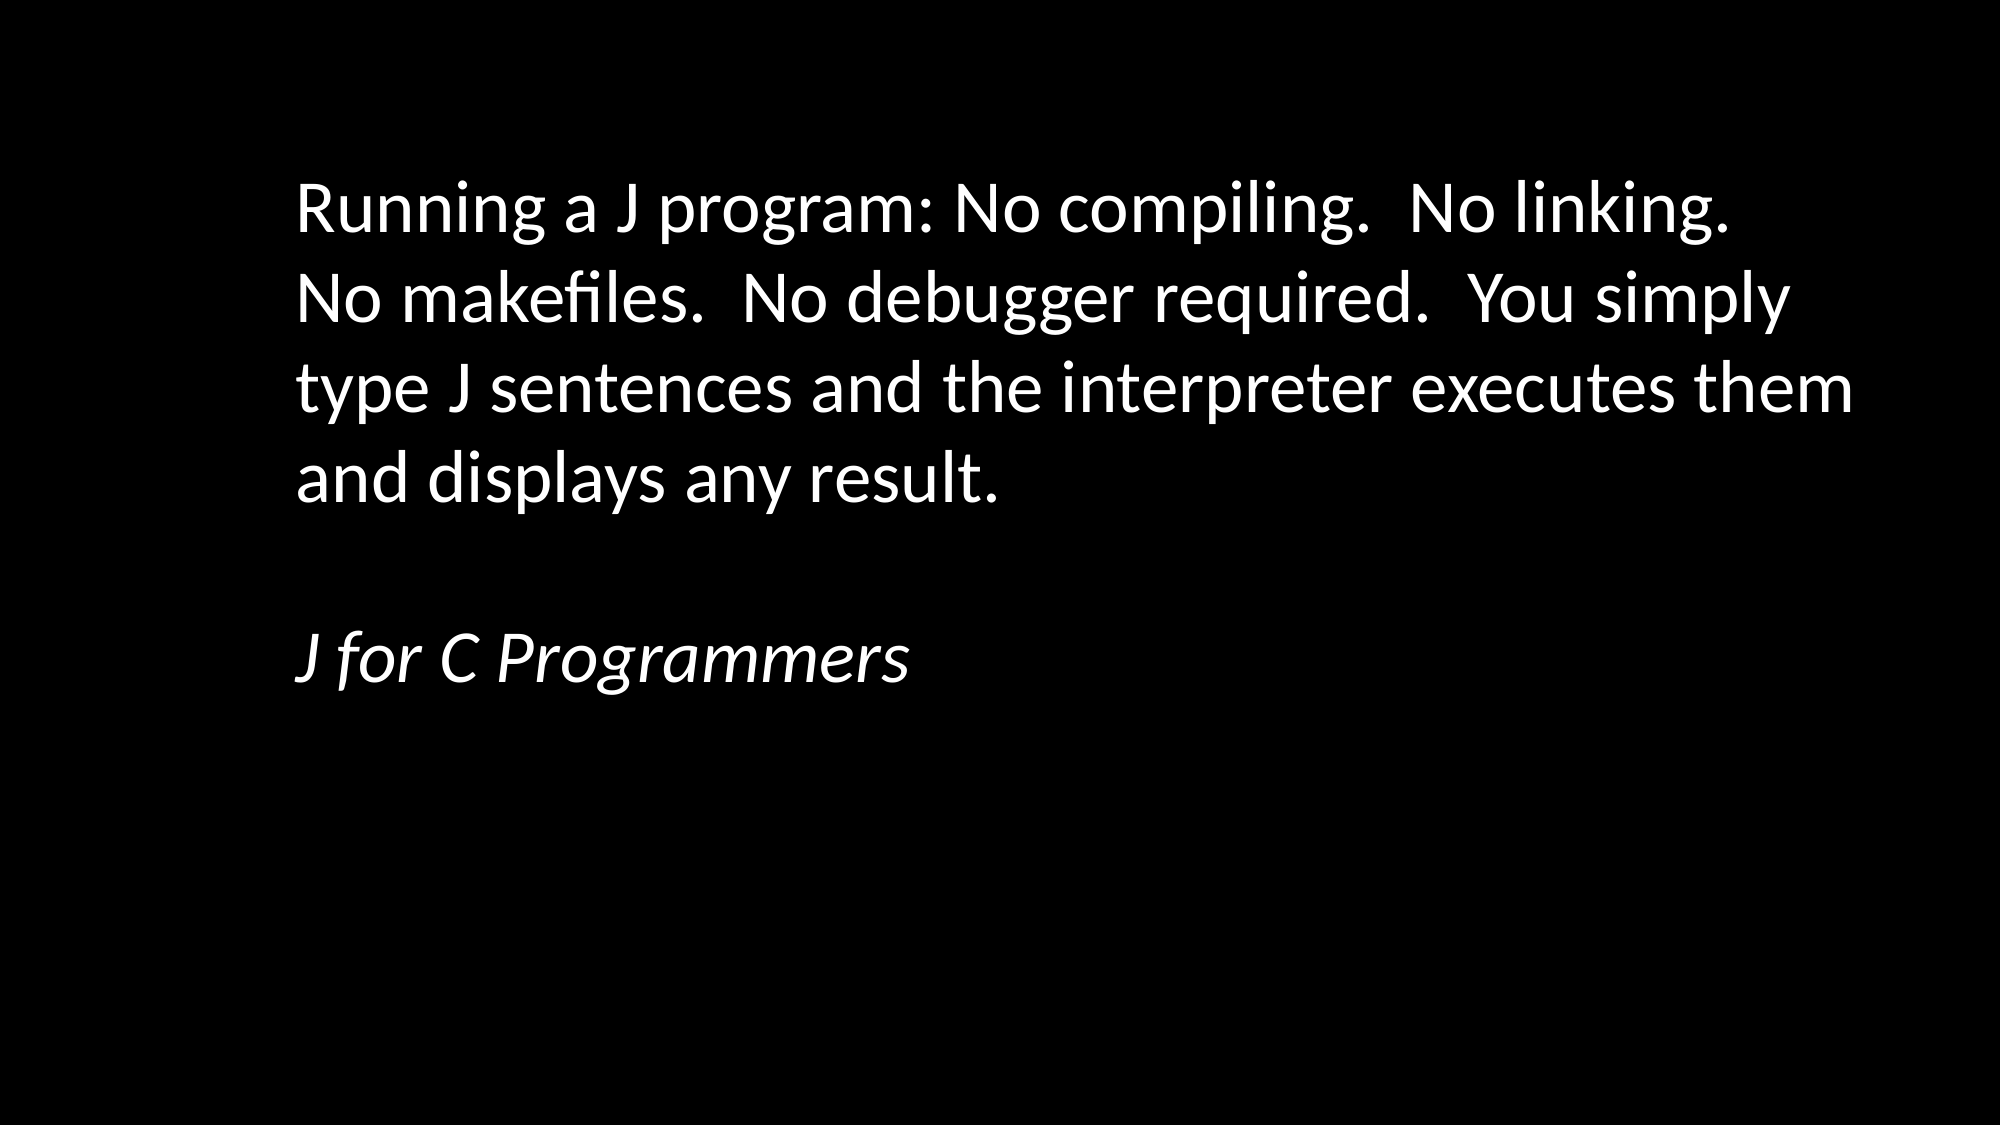

Running a J program: No compiling.  No linking.
No makefiles.  No debugger required.  You simply type J sentences and the interpreter executes them and displays any result.

J for C Programmers